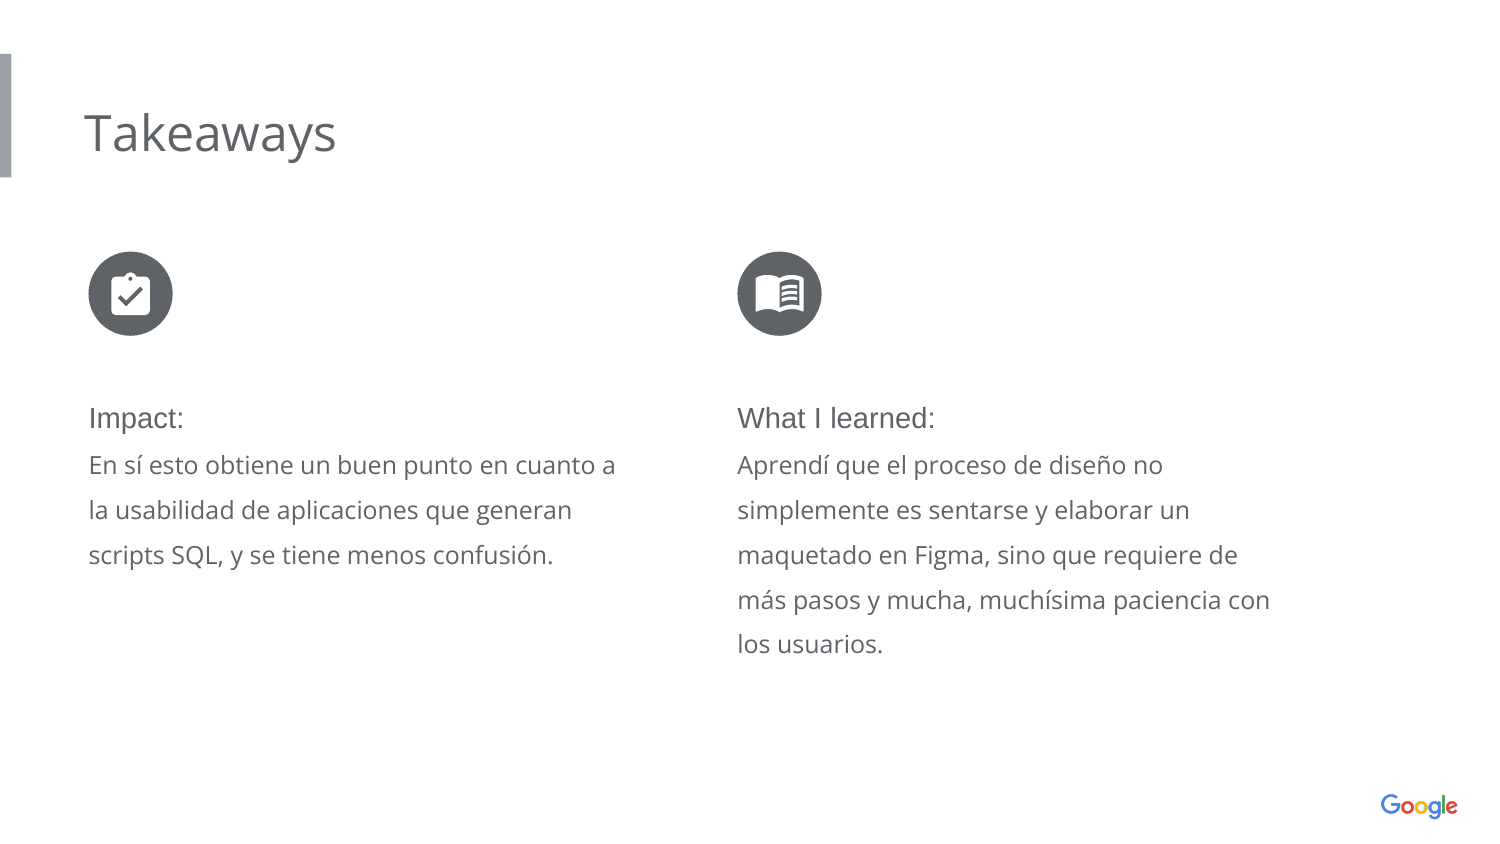

Takeaways

Impact:
En sí esto obtiene un buen punto en cuanto a la usabilidad de aplicaciones que generan scripts SQL, y se tiene menos confusión.
What I learned:
Aprendí que el proceso de diseño no simplemente es sentarse y elaborar un maquetado en Figma, sino que requiere de más pasos y mucha, muchísima paciencia con los usuarios.